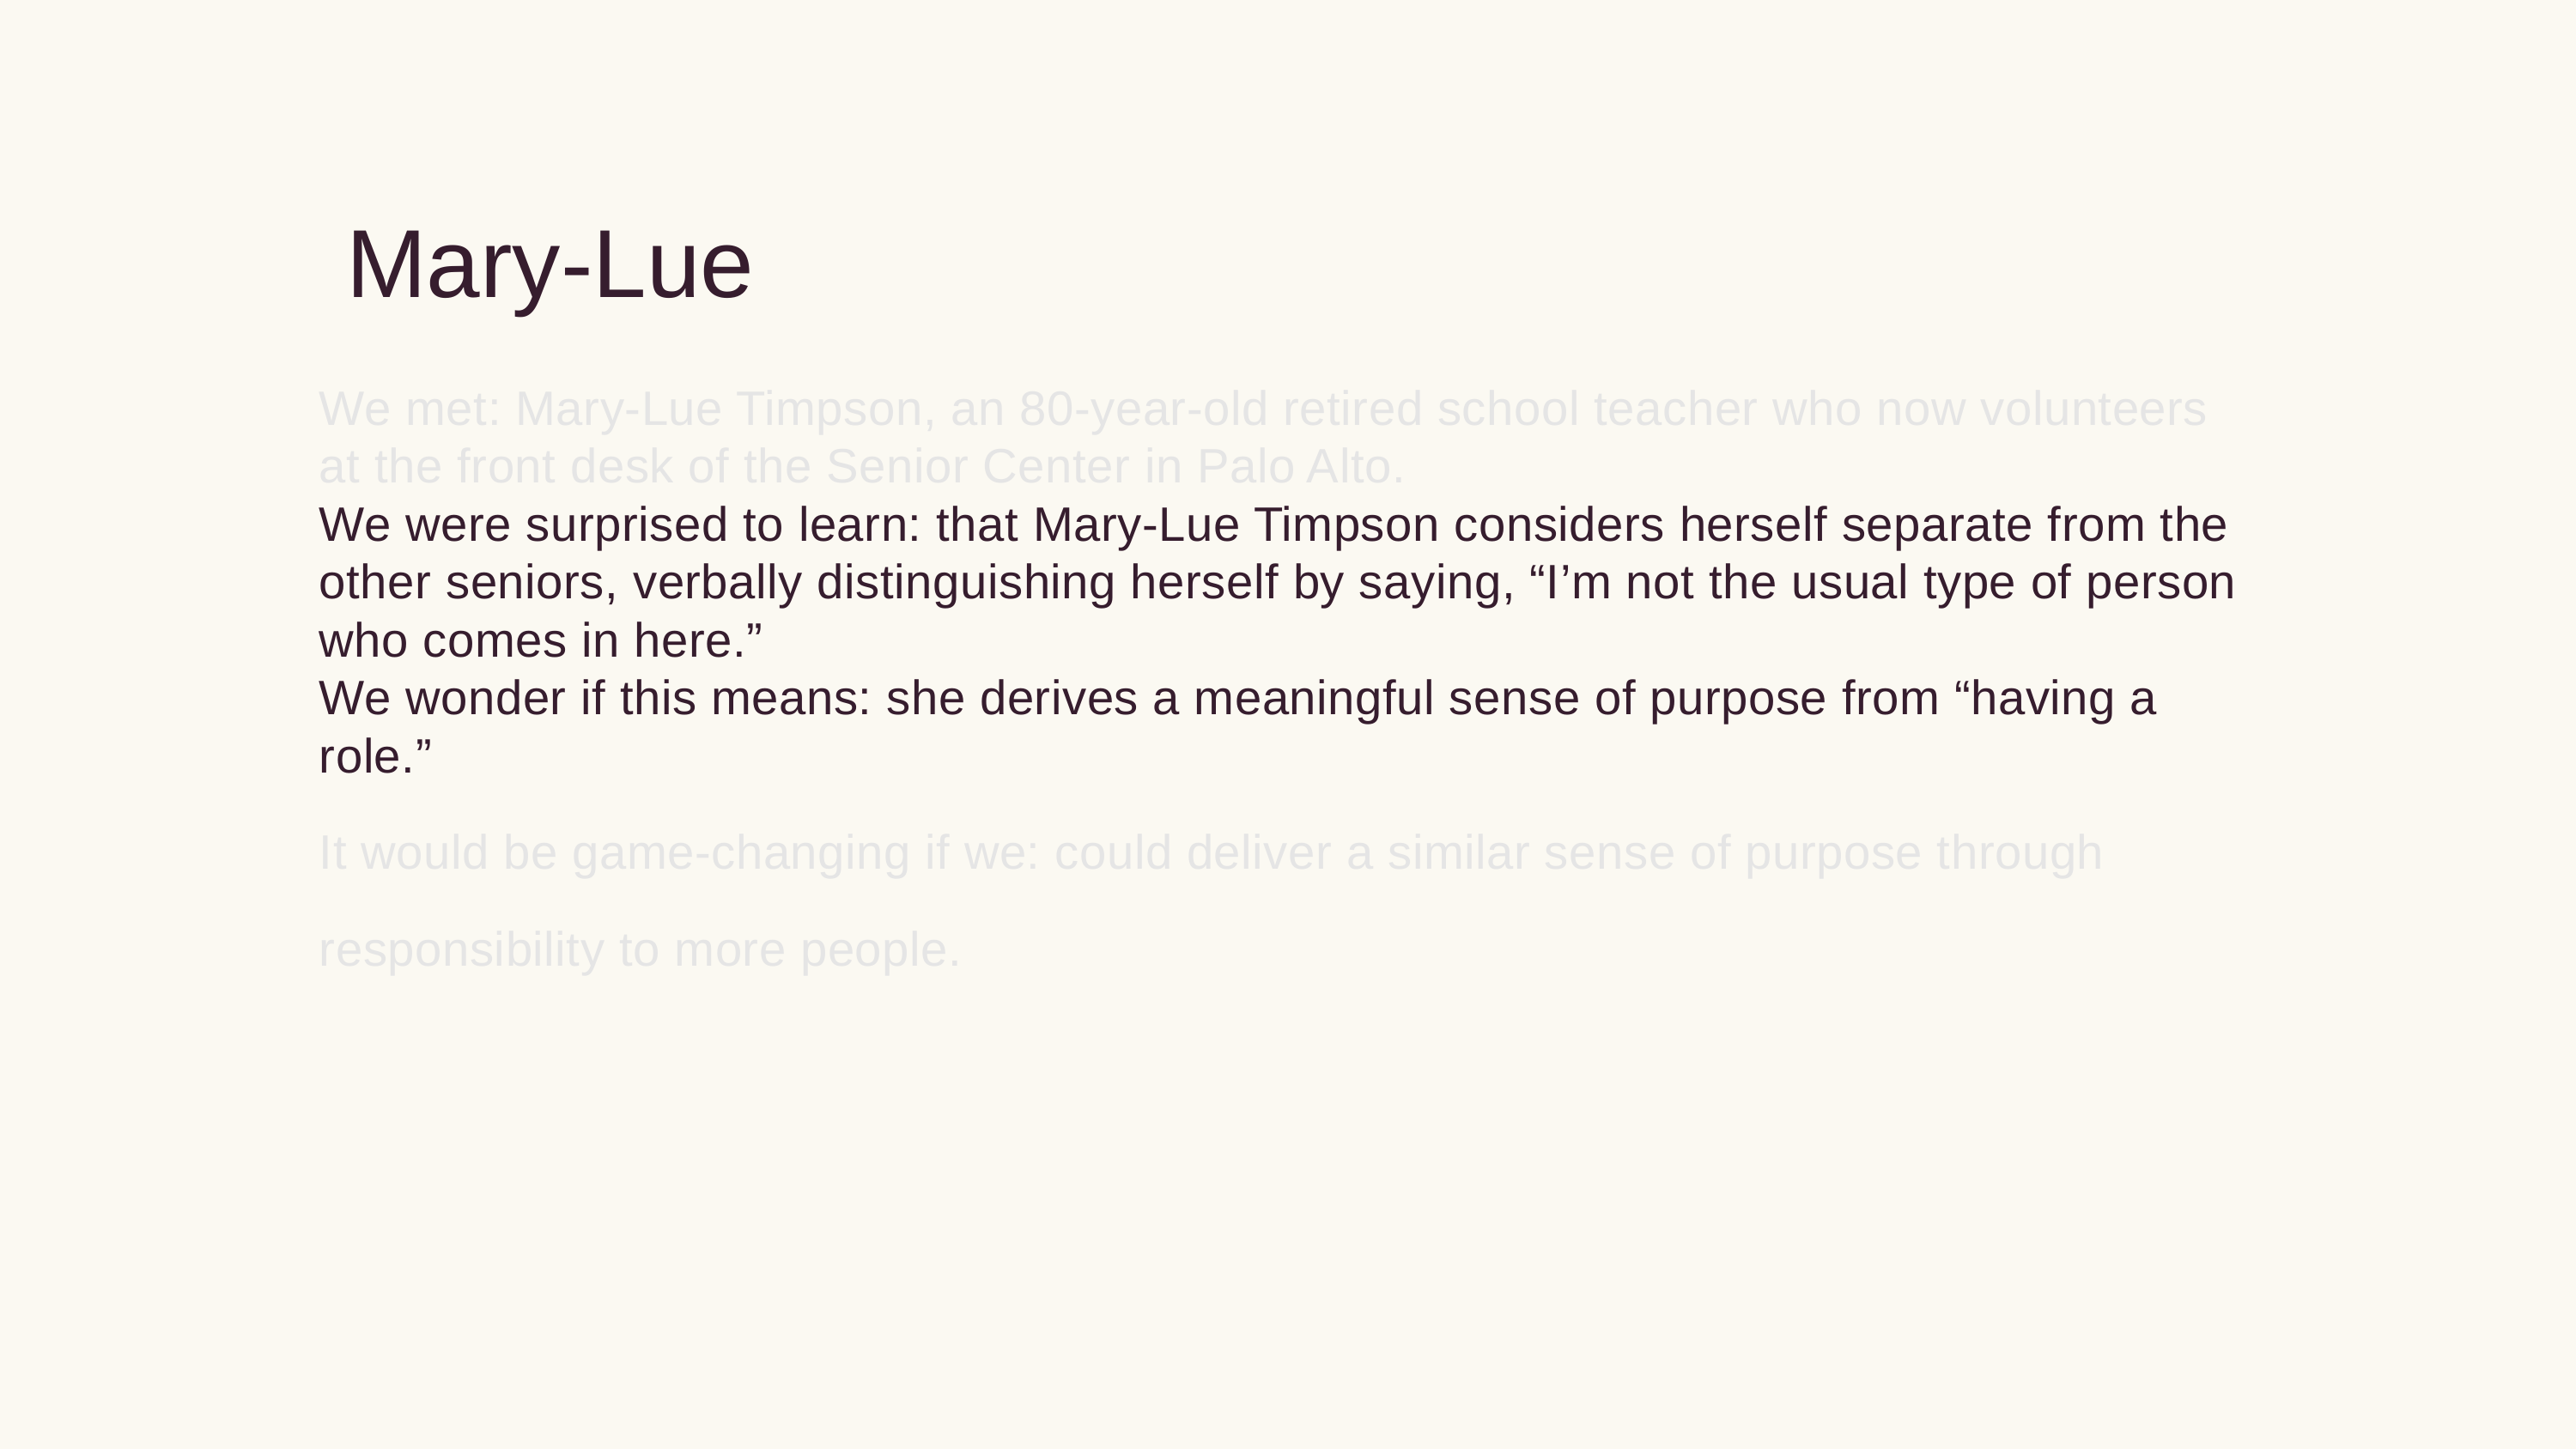

Mary-Lue
We met: Mary-Lue Timpson, an 80-year-old retired school teacher who now volunteers at the front desk of the Senior Center in Palo Alto.
We were surprised to learn: that Mary-Lue Timpson considers herself separate from the other seniors, verbally distinguishing herself by saying, “I’m not the usual type of person who comes in here.”
We wonder if this means: she derives a meaningful sense of purpose from “having a role.”
It would be game-changing if we: could deliver a similar sense of purpose through responsibility to more people.